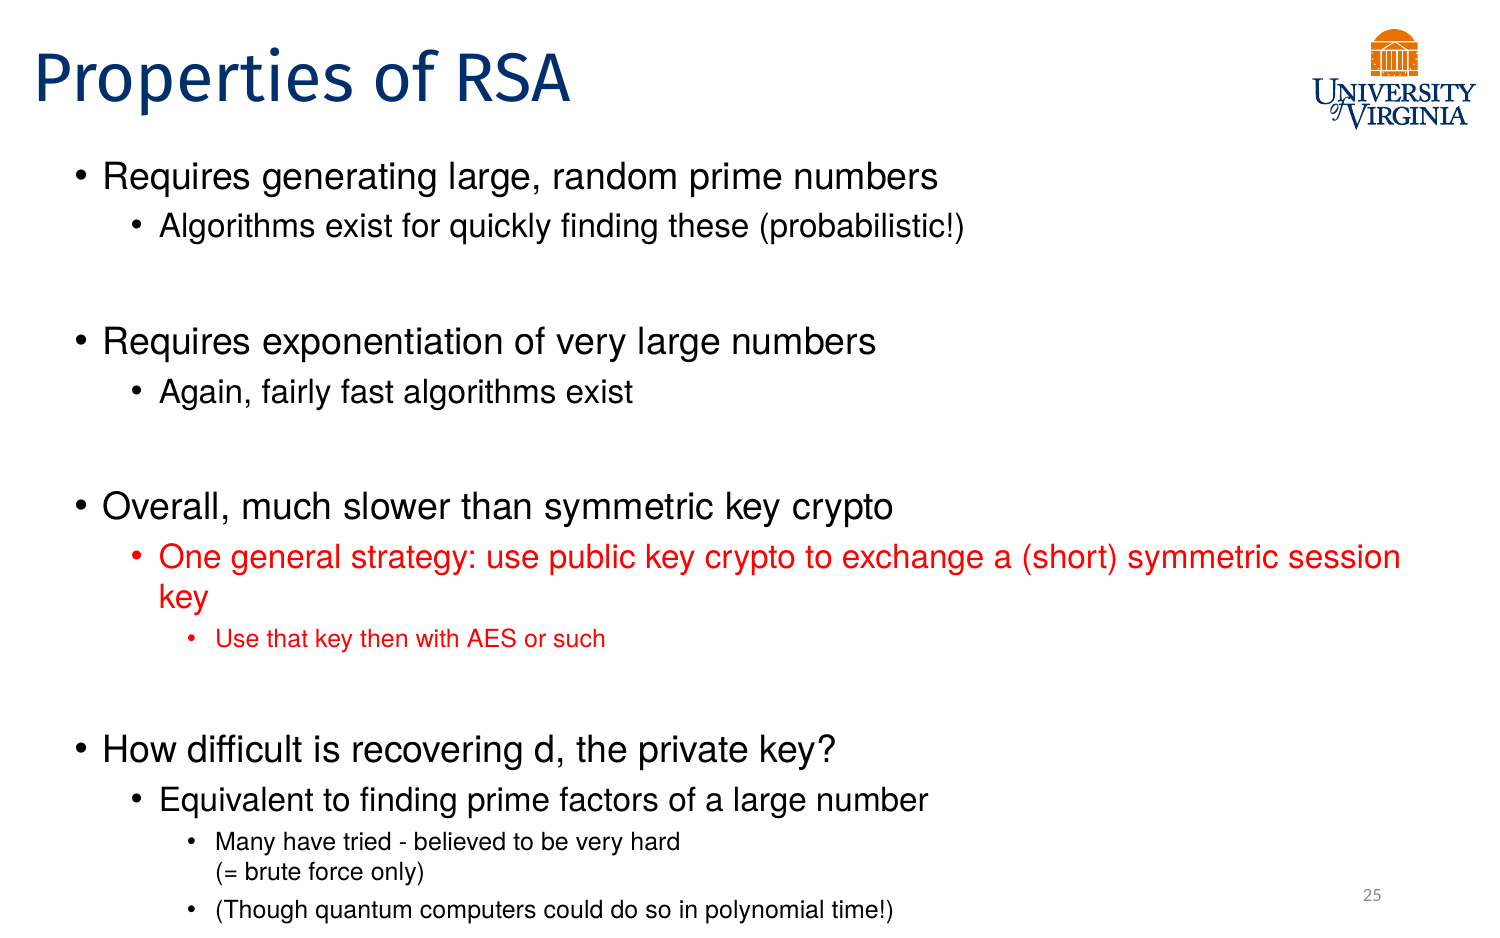

# Properties of RSA
Requires generating large, random prime numbers
Algorithms exist for quickly finding these (probabilistic!)

Requires exponentiation of very large numbers
Again, fairly fast algorithms exist

Overall, much slower than symmetric key crypto
One general strategy: use public key crypto to exchange a (short) symmetric session key
Use that key then with AES or such

How difficult is recovering d, the private key?
Equivalent to finding prime factors of a large number
Many have tried - believed to be very hard
(= brute force only)
(Though quantum computers could do so in polynomial time!)
25